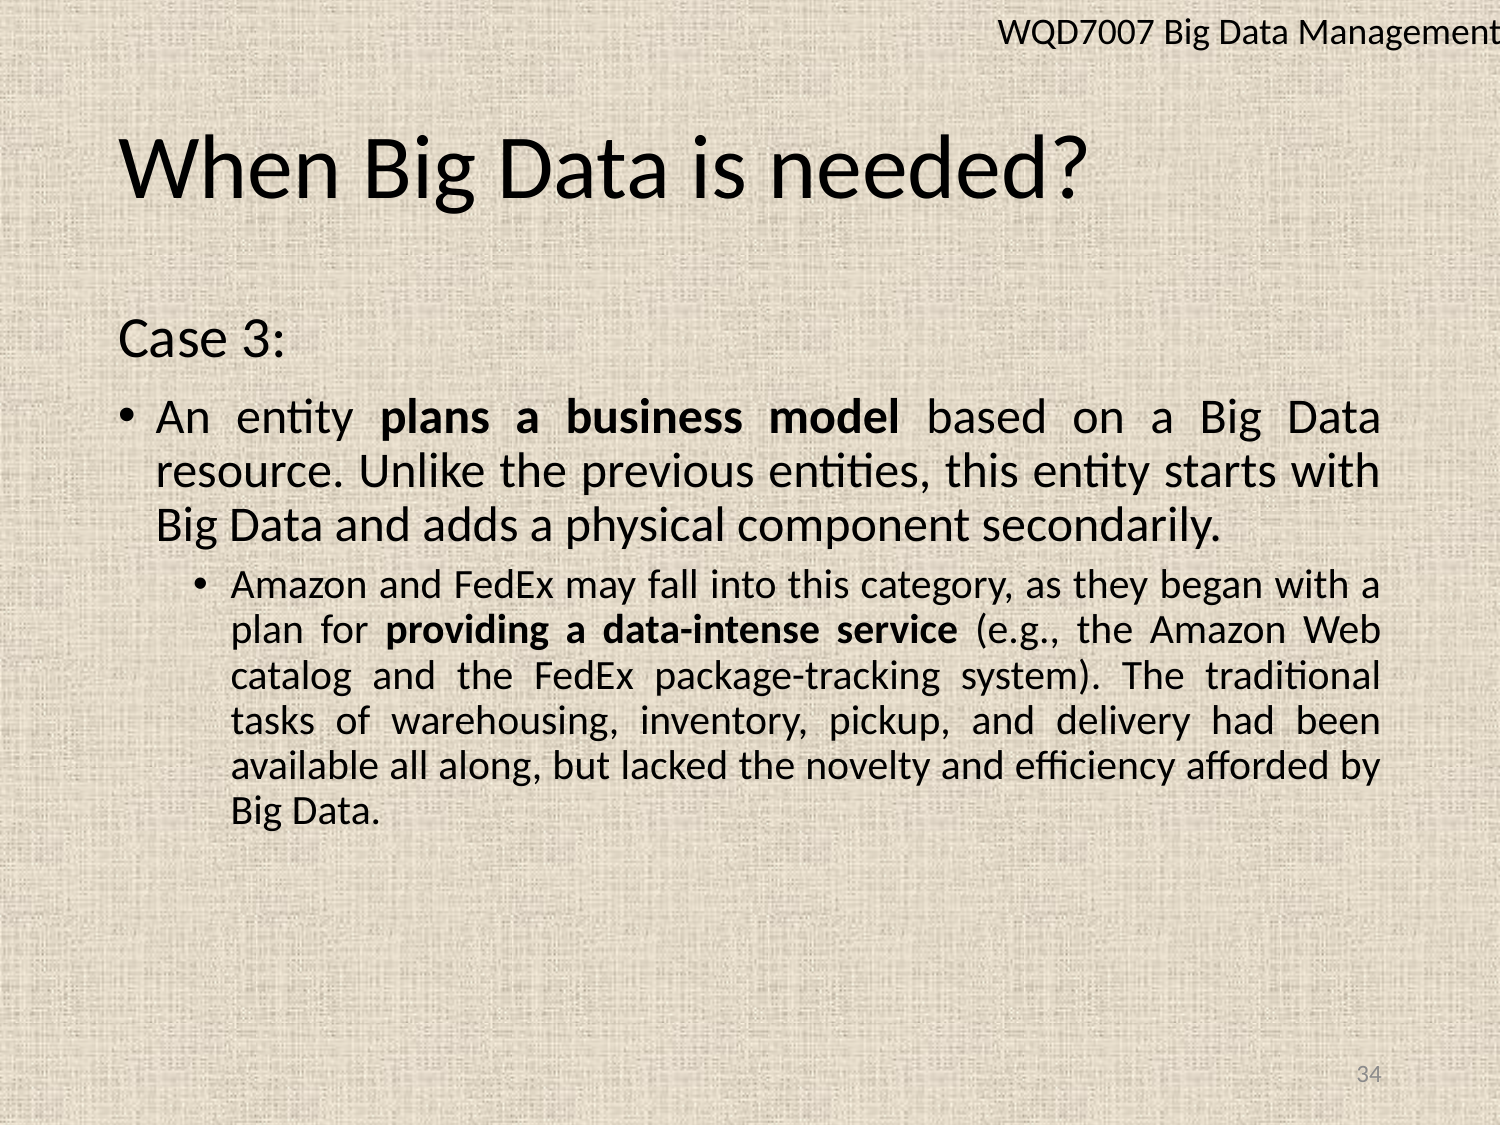

WQD7007 Big Data Management
# When Big Data is needed?
Case 3:
An entity plans a business model based on a Big Data resource. Unlike the previous entities, this entity starts with Big Data and adds a physical component secondarily.
Amazon and FedEx may fall into this category, as they began with a plan for providing a data-intense service (e.g., the Amazon Web catalog and the FedEx package-tracking system). The traditional tasks of warehousing, inventory, pickup, and delivery had been available all along, but lacked the novelty and efficiency afforded by Big Data.

34